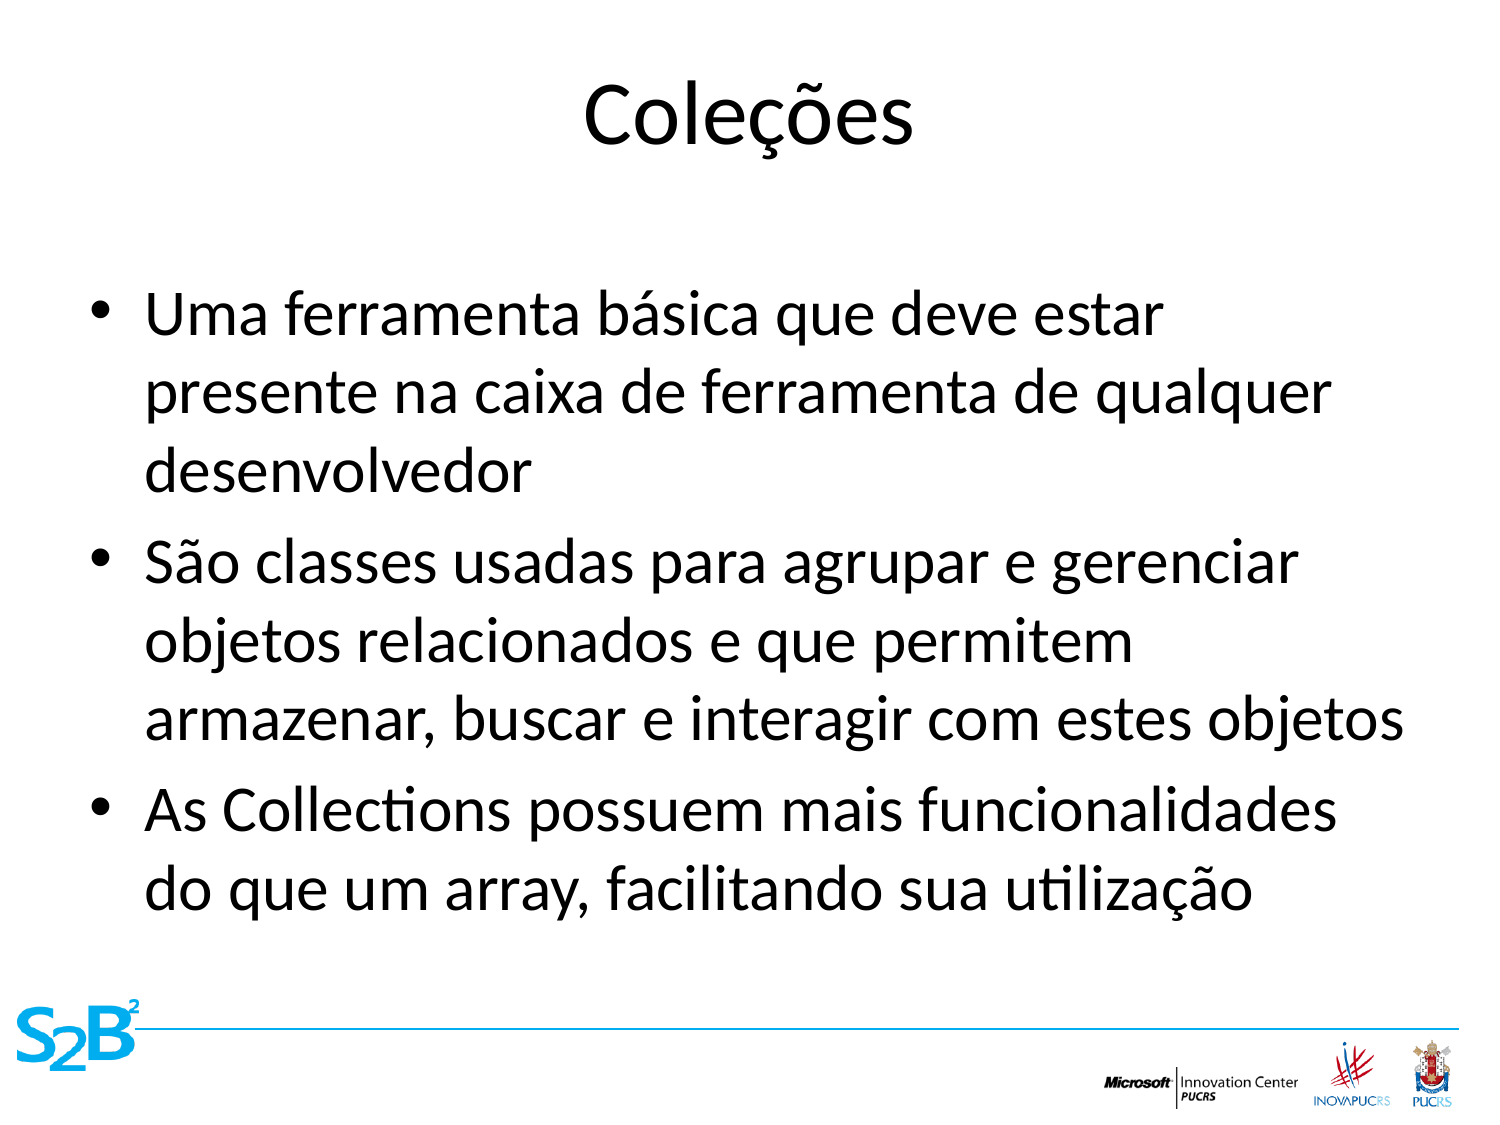

# Coleções
Uma ferramenta básica que deve estar presente na caixa de ferramenta de qualquer desenvolvedor
São classes usadas para agrupar e gerenciar objetos relacionados e que permitem armazenar, buscar e interagir com estes objetos
As Collections possuem mais funcionalidades do que um array, facilitando sua utilização